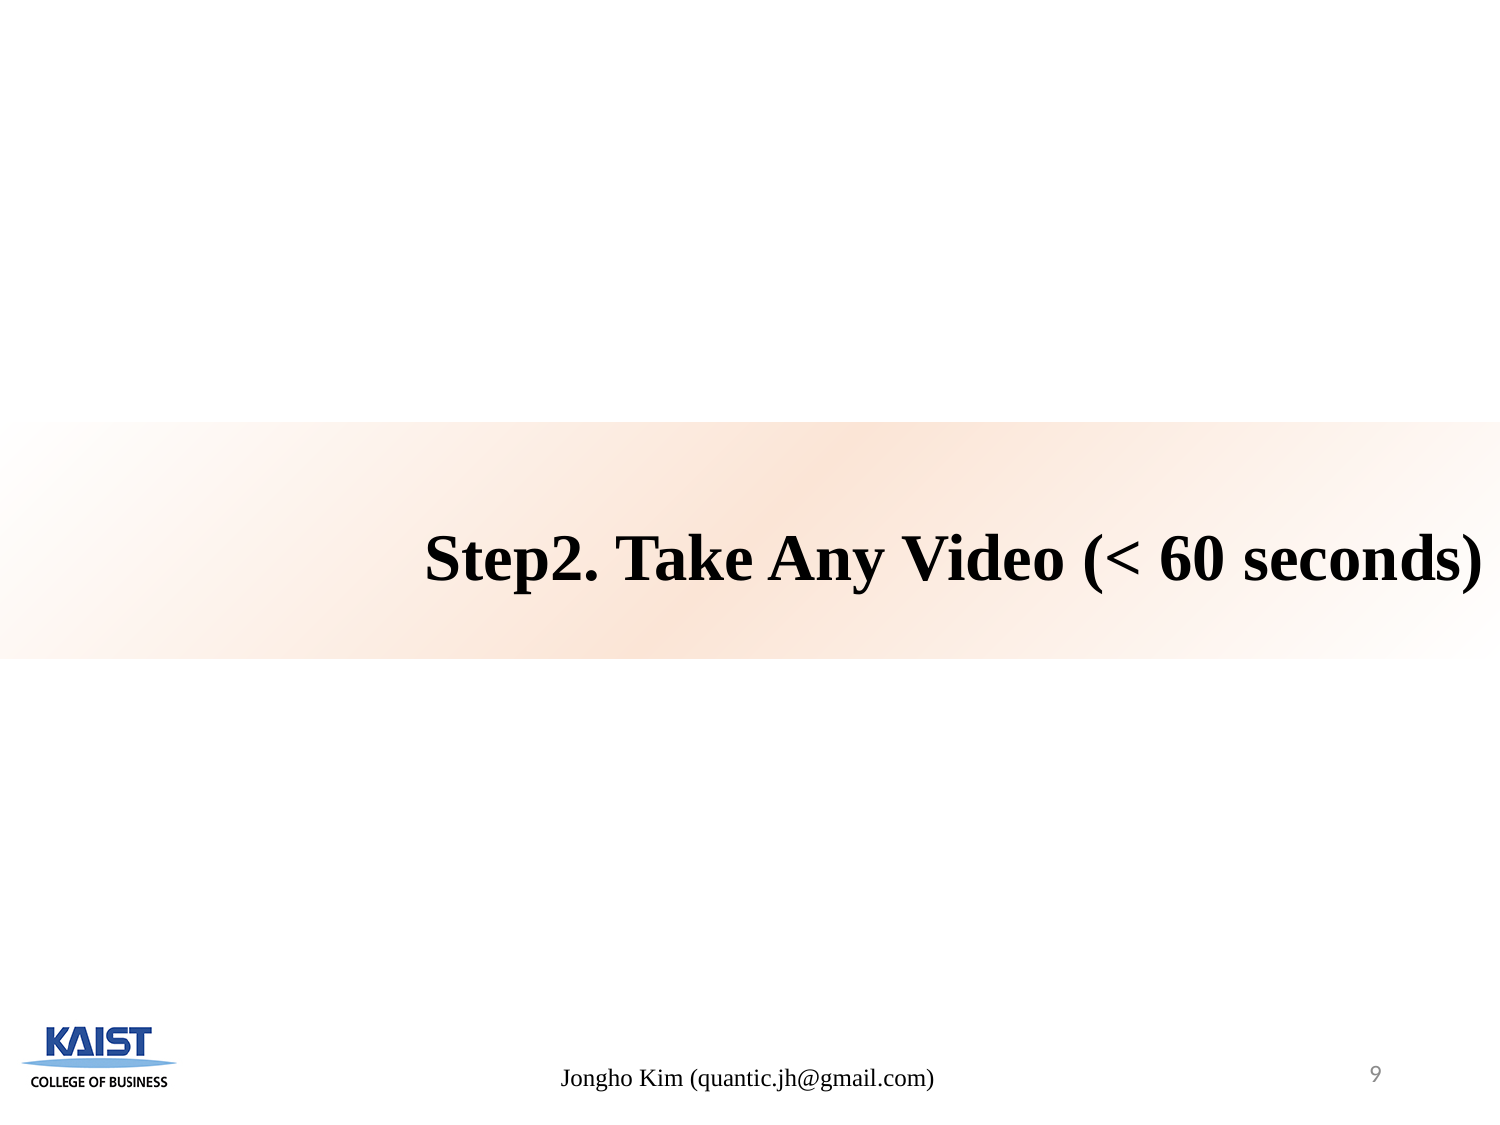

Step2. Take Any Video (< 60 seconds)
9